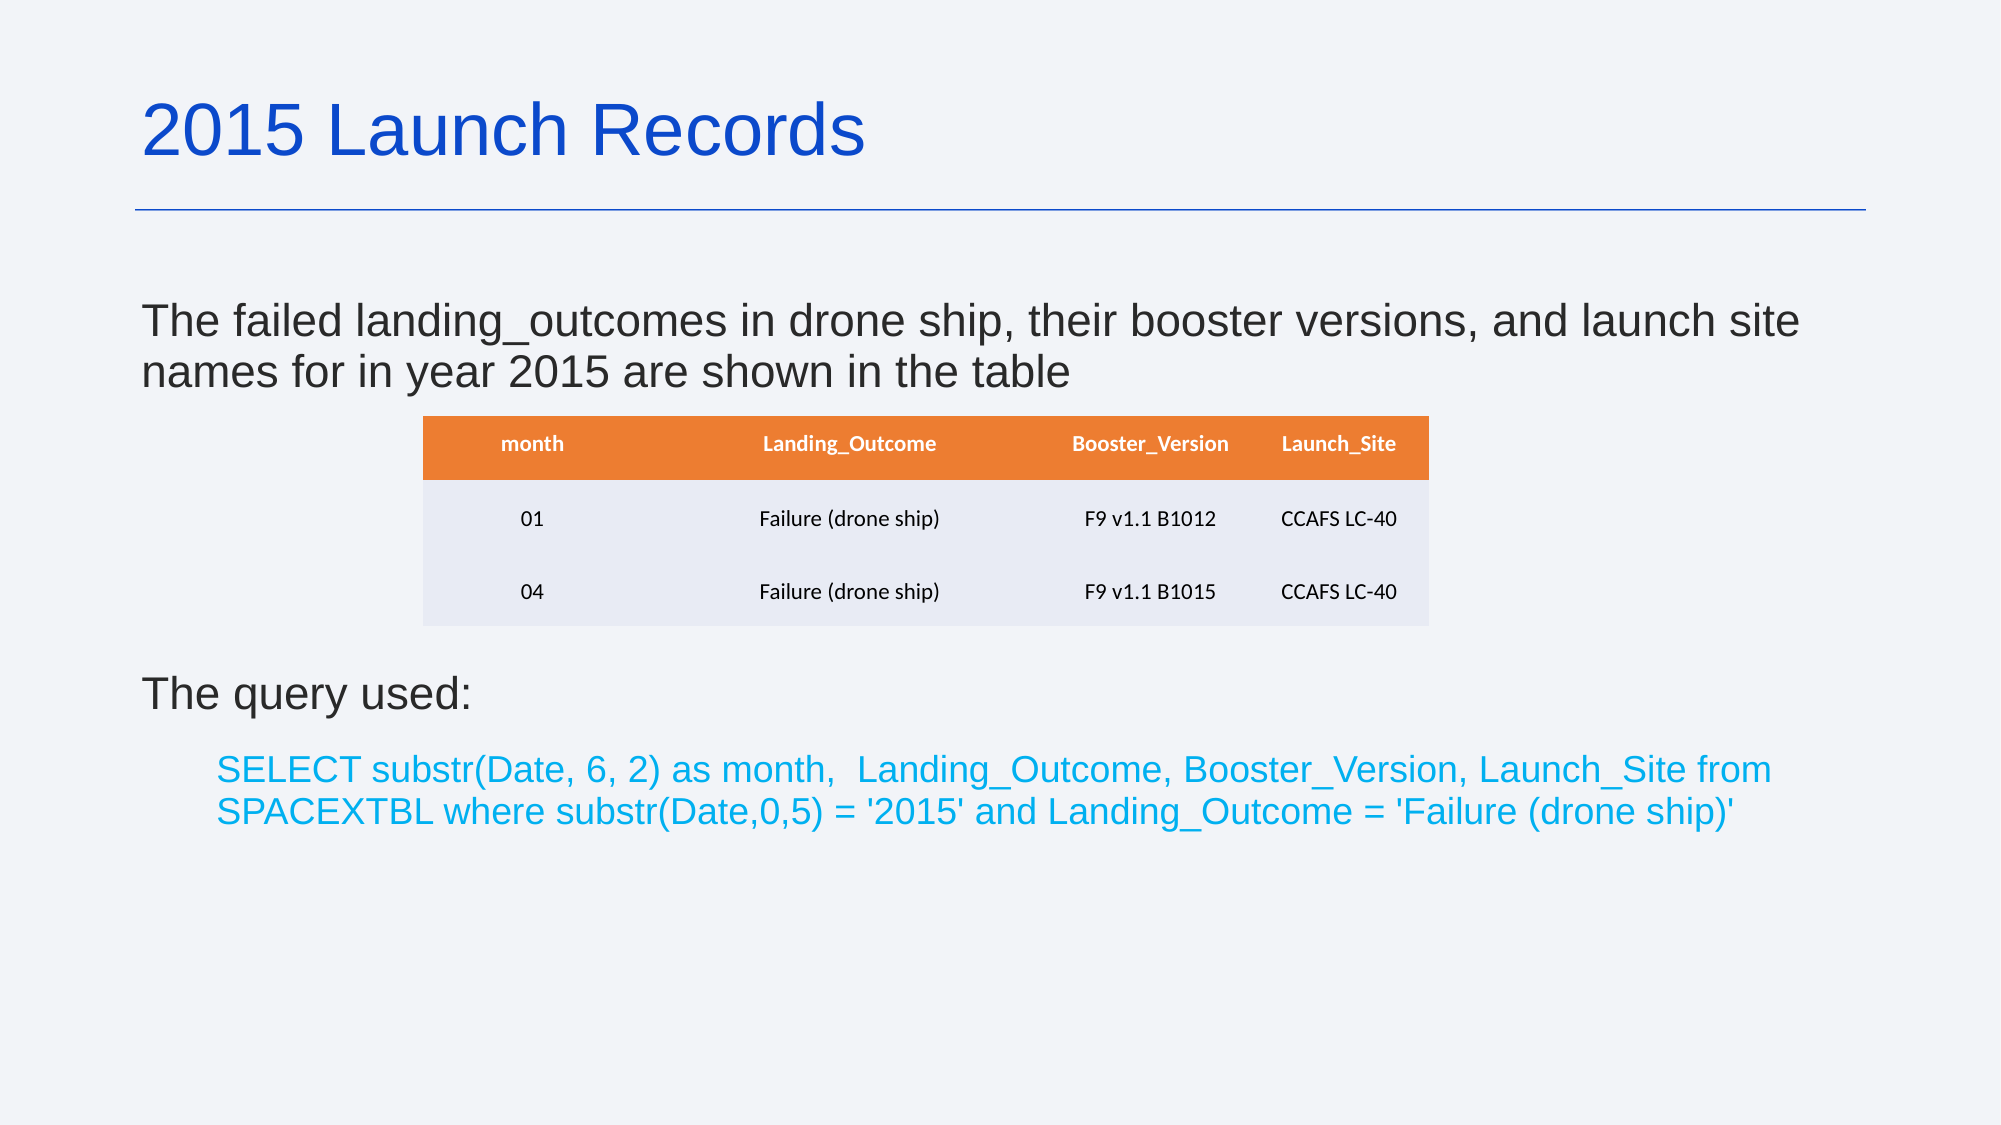

2015 Launch Records
The failed landing_outcomes in drone ship, their booster versions, and launch site names for in year 2015 are shown in the table

The query used:
SELECT substr(Date, 6, 2) as month,  Landing_Outcome, Booster_Version, Launch_Site from SPACEXTBL where substr(Date,0,5) = '2015' and Landing_Outcome = 'Failure (drone ship)'
| month | Landing\_Outcome | Booster\_Version | Launch\_Site |
| --- | --- | --- | --- |
| 01 | Failure (drone ship) | F9 v1.1 B1012 | CCAFS LC-40 |
| 04 | Failure (drone ship) | F9 v1.1 B1015 | CCAFS LC-40 |
34